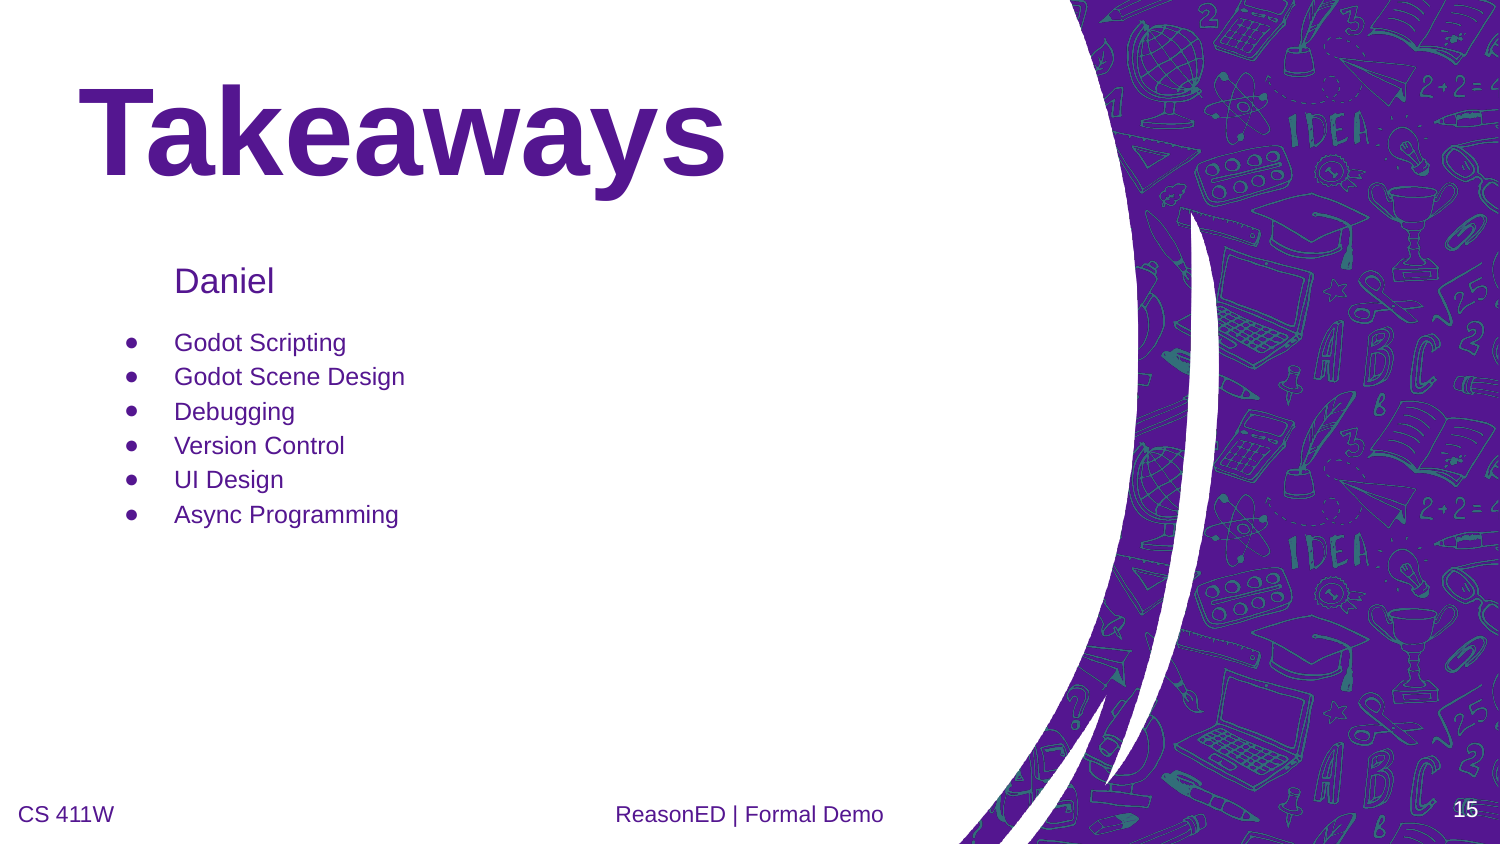

# Takeaways
Daniel
Godot Scripting
Godot Scene Design
Debugging
Version Control
UI Design
Async Programming

15
CS 411W
ReasonED | Formal Demo